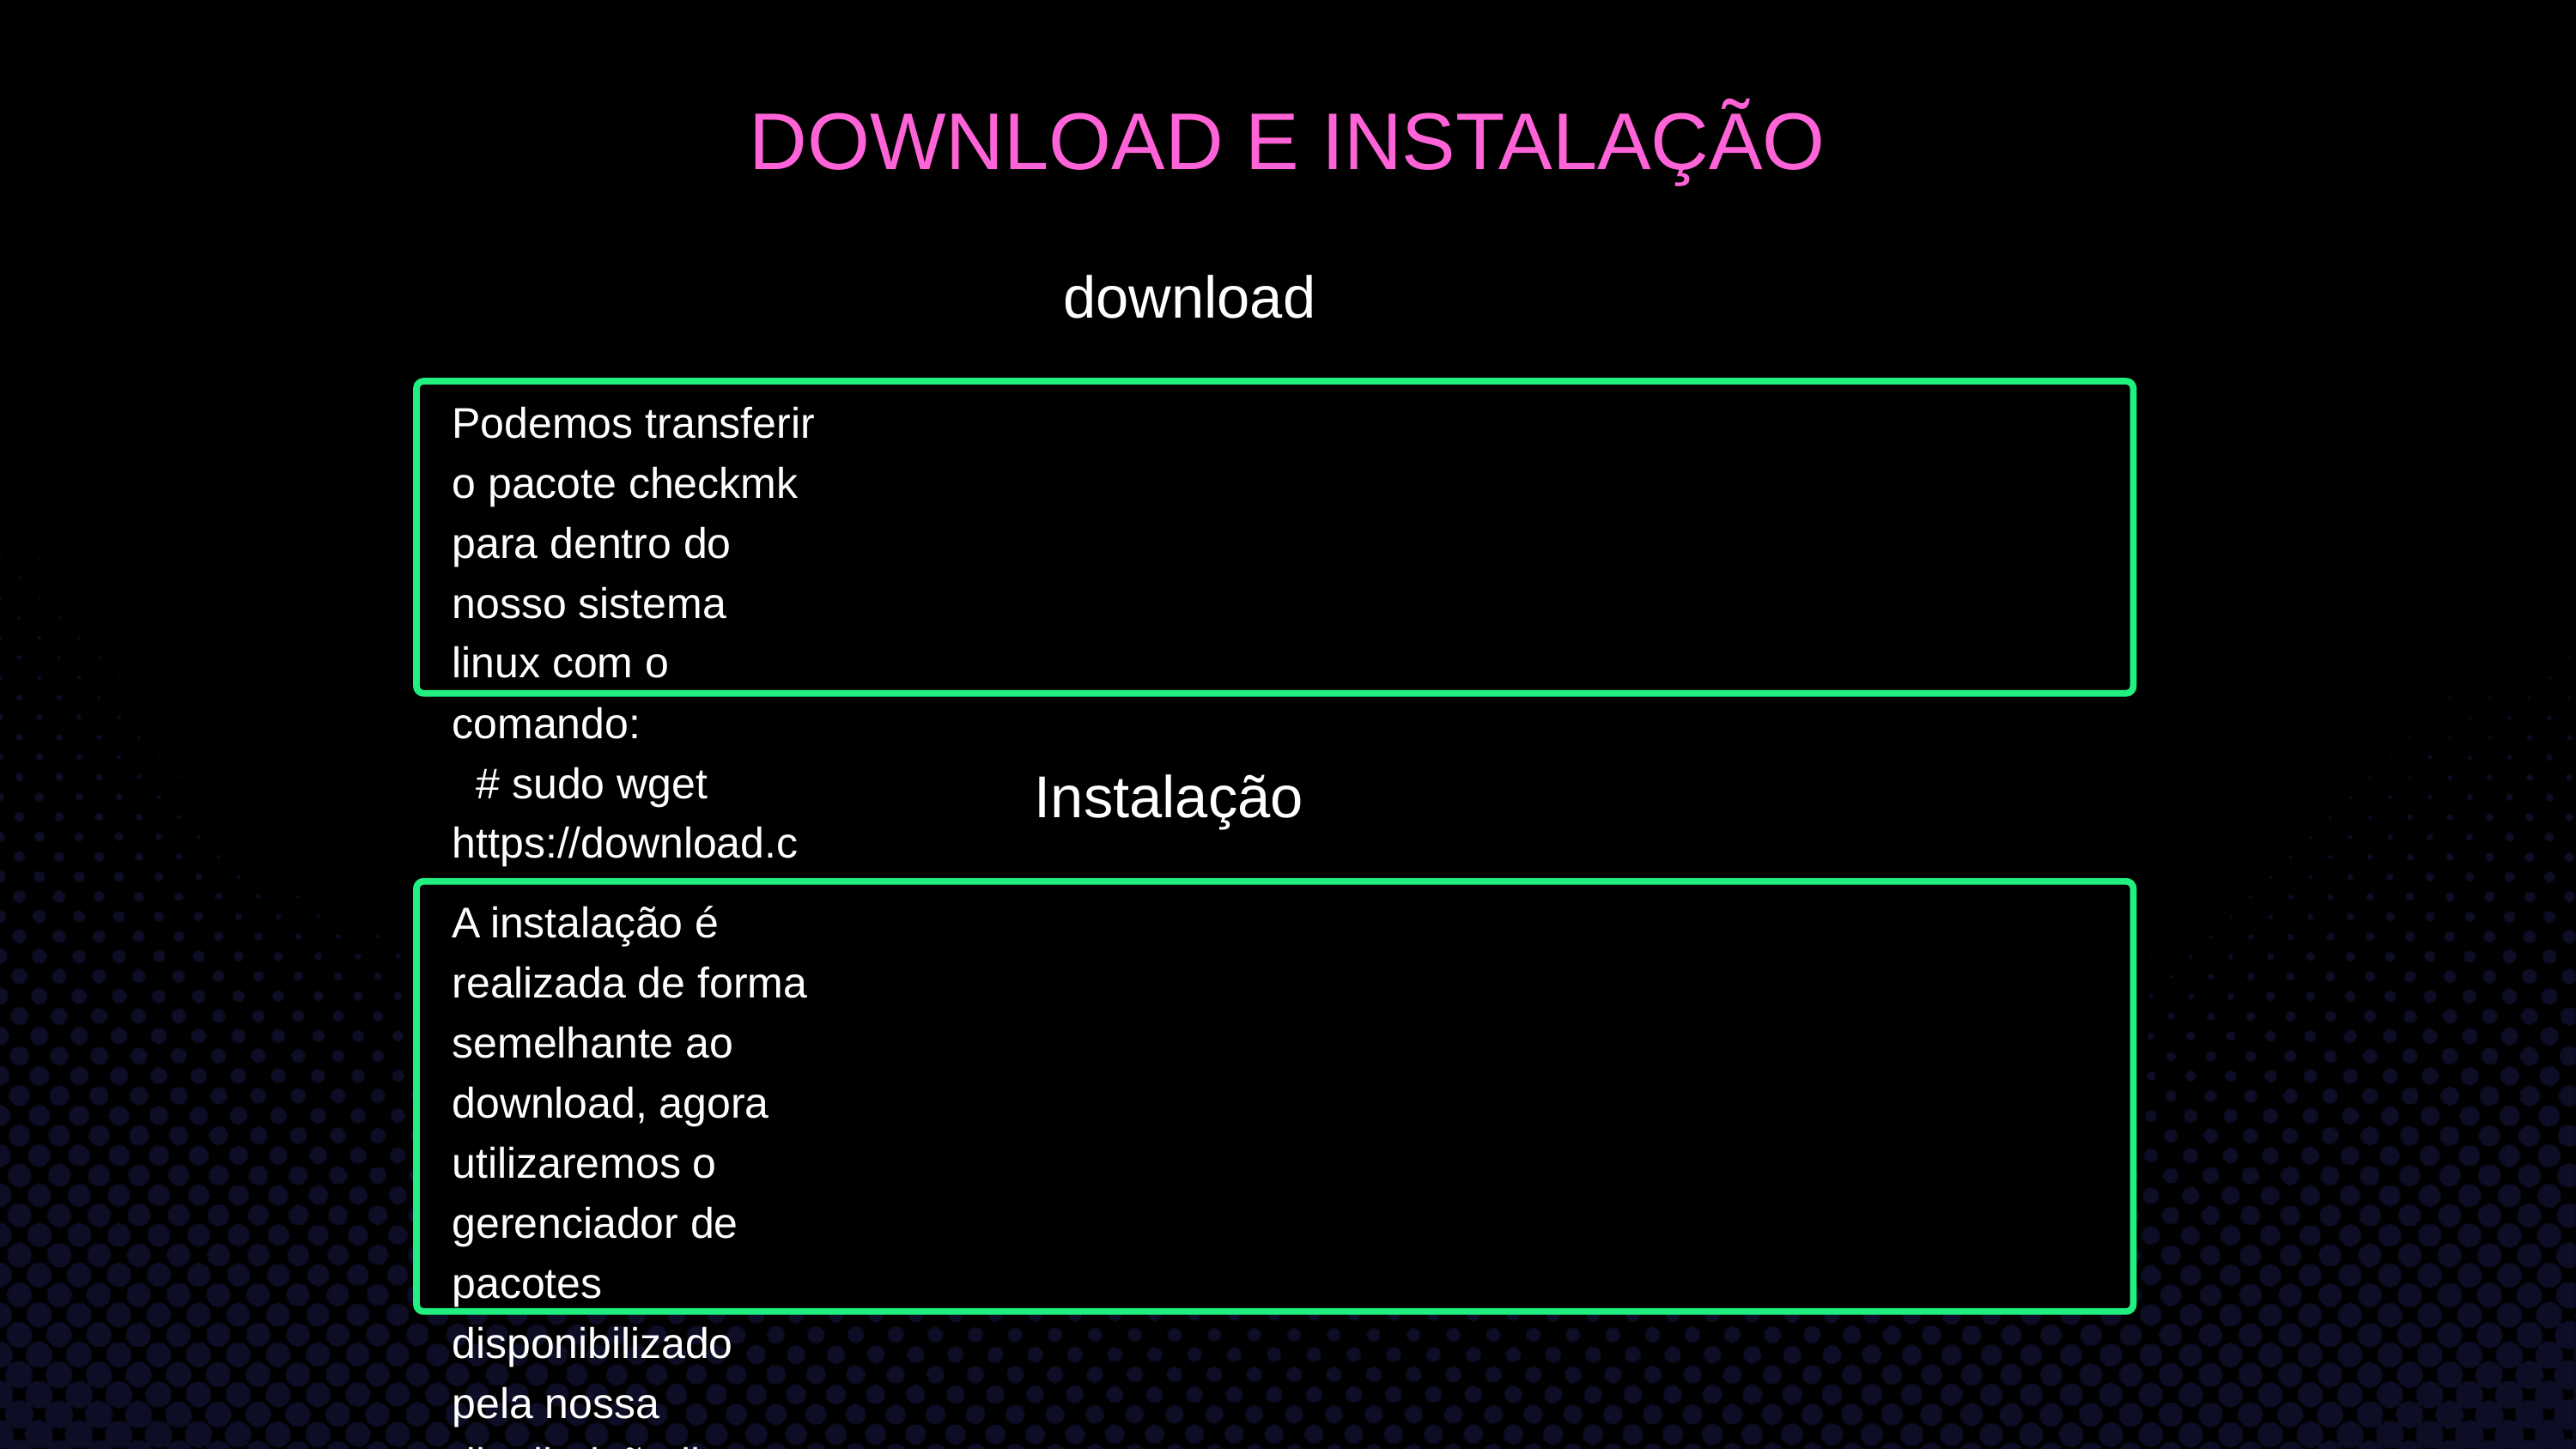

DOWNLOAD E INSTALAÇÃO
download

Podemos transferir o pacote checkmk para dentro do nosso sistema linux com o   comando:
  # sudo wget https://download.checkmk.com/checkmk/"VERSÃO_CHECKMK".deb
 Especificando a versão de checkmk que desejamos.

Instalação

A instalação é realizada de forma semelhante ao download, agora utilizaremos o gerenciador de pacotes disponibilizado pela nossa distribuição linux:
  # sudo apt install ./check-mk-raw-2.2.0p7_0.jammy_amd64.deb
Agora podemos testar se a instalação foi efetuada corretamente com o comando:
  # omd version
O output deve apresentar a versão instalada do checkmk.